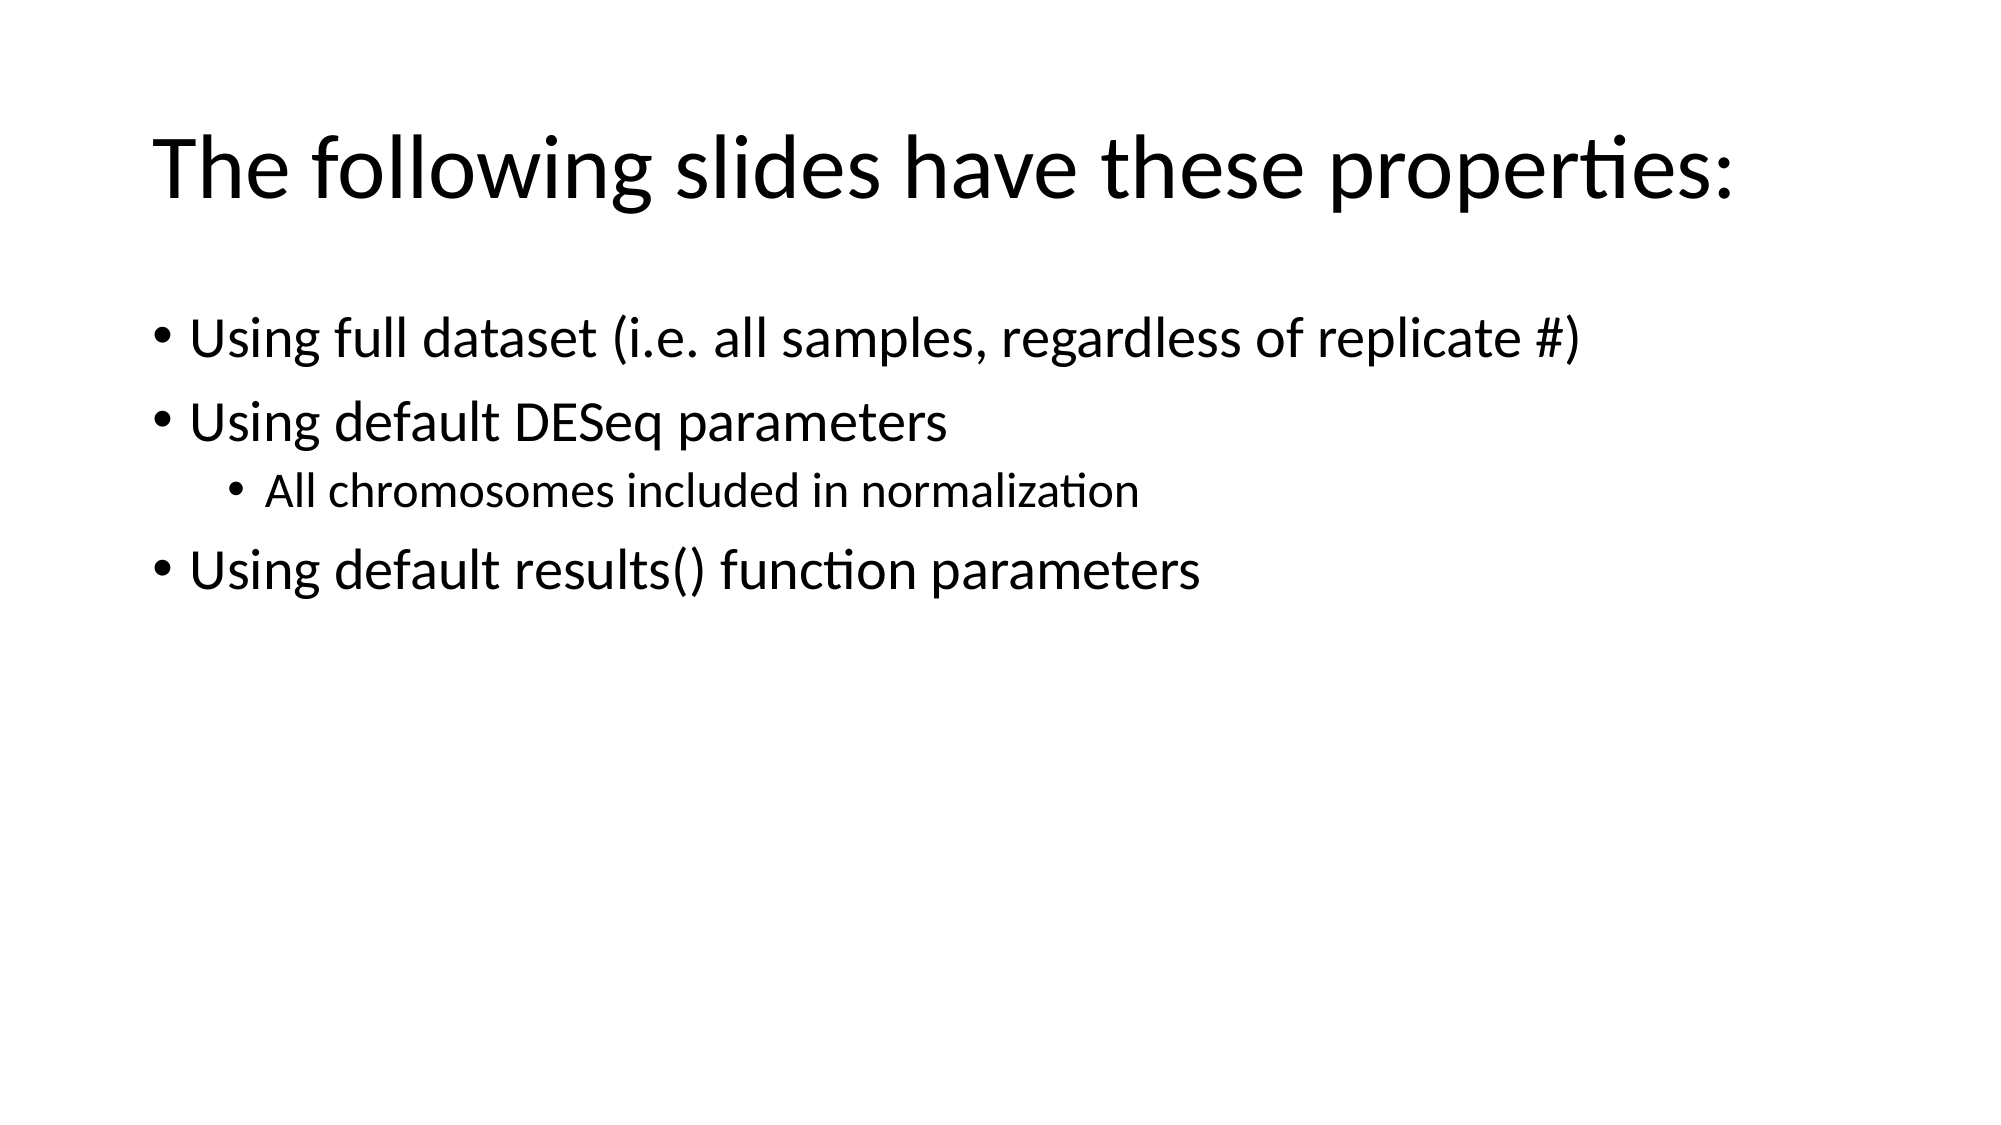

# The following slides have these properties:
Using full dataset (i.e. all samples, regardless of replicate #)
Using default DESeq parameters
All chromosomes included in normalization
Using default results() function parameters